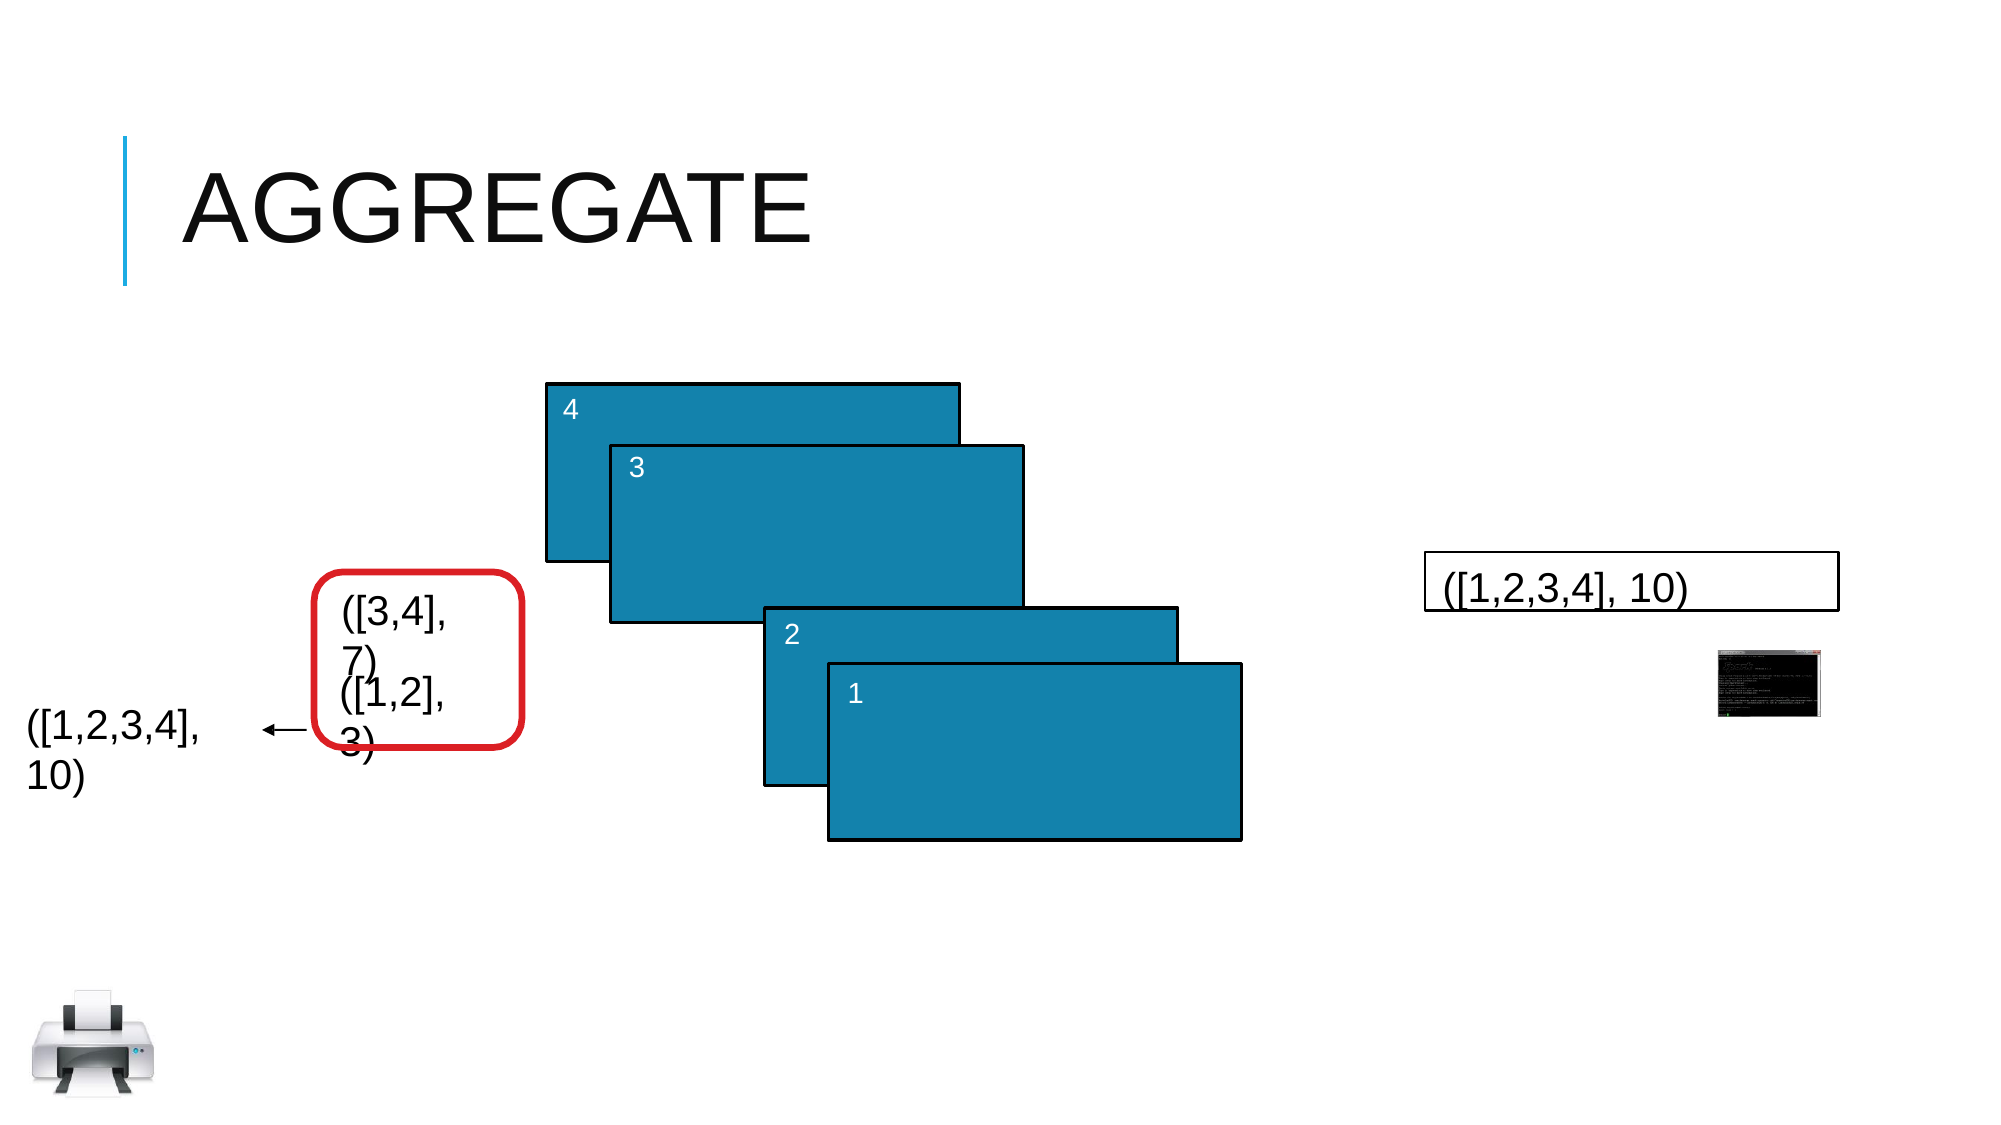

# AGGREGATE

4
3

([1,2,3,4], 10)

([3,4], 7)

2

([1,2], 3)
1
([1,2,3,4], 10)